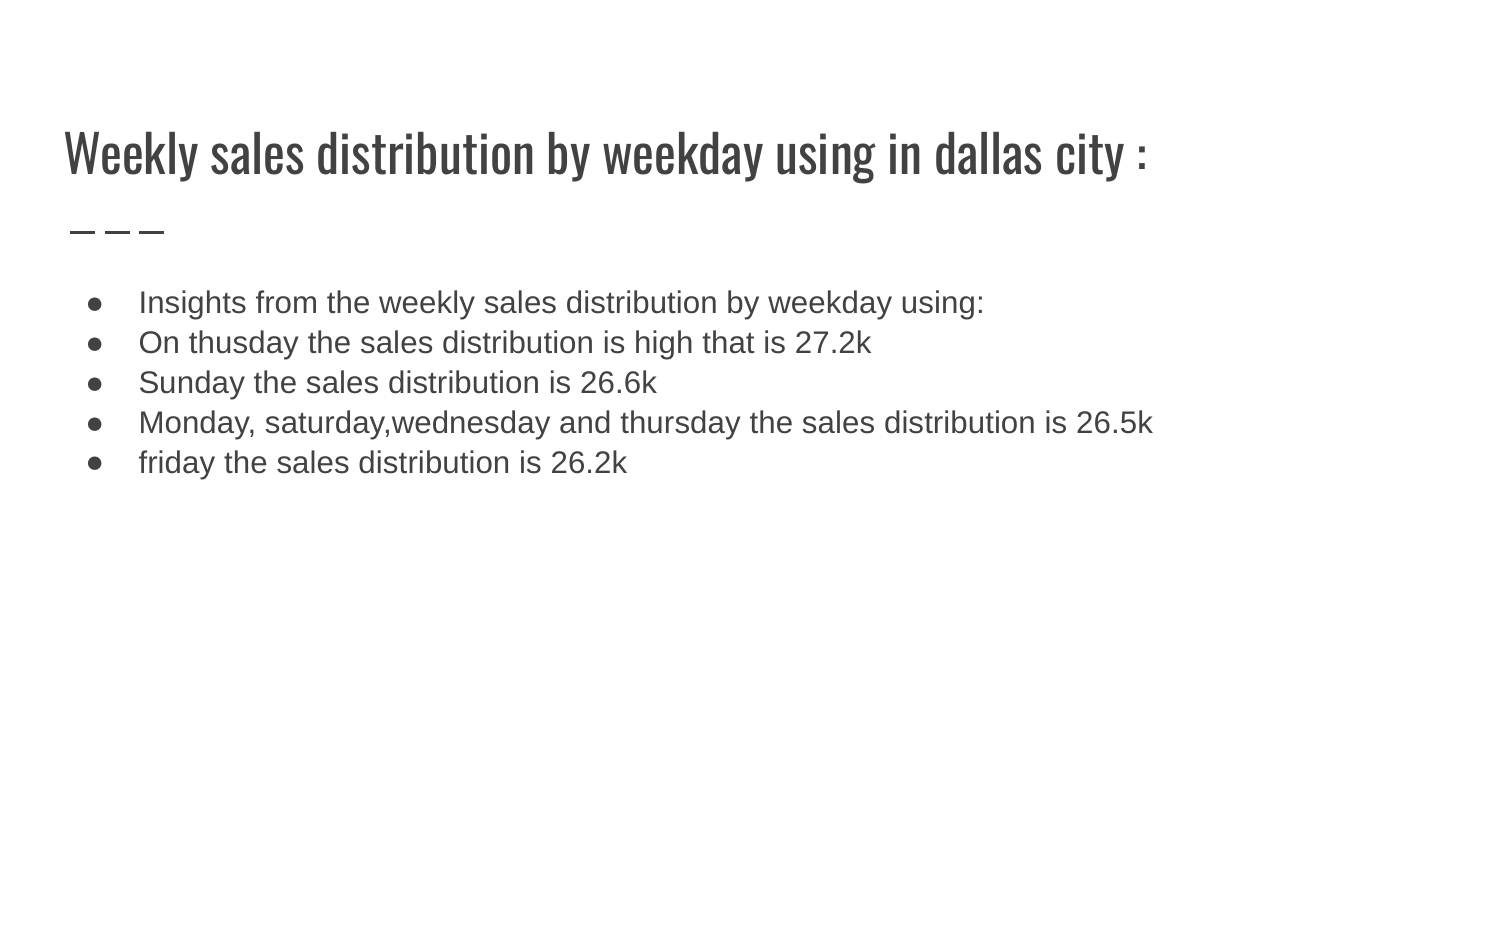

# Weekly sales distribution by weekday using in dallas city :
Insights from the weekly sales distribution by weekday using:
On thusday the sales distribution is high that is 27.2k
Sunday the sales distribution is 26.6k
Monday, saturday,wednesday and thursday the sales distribution is 26.5k
friday the sales distribution is 26.2k